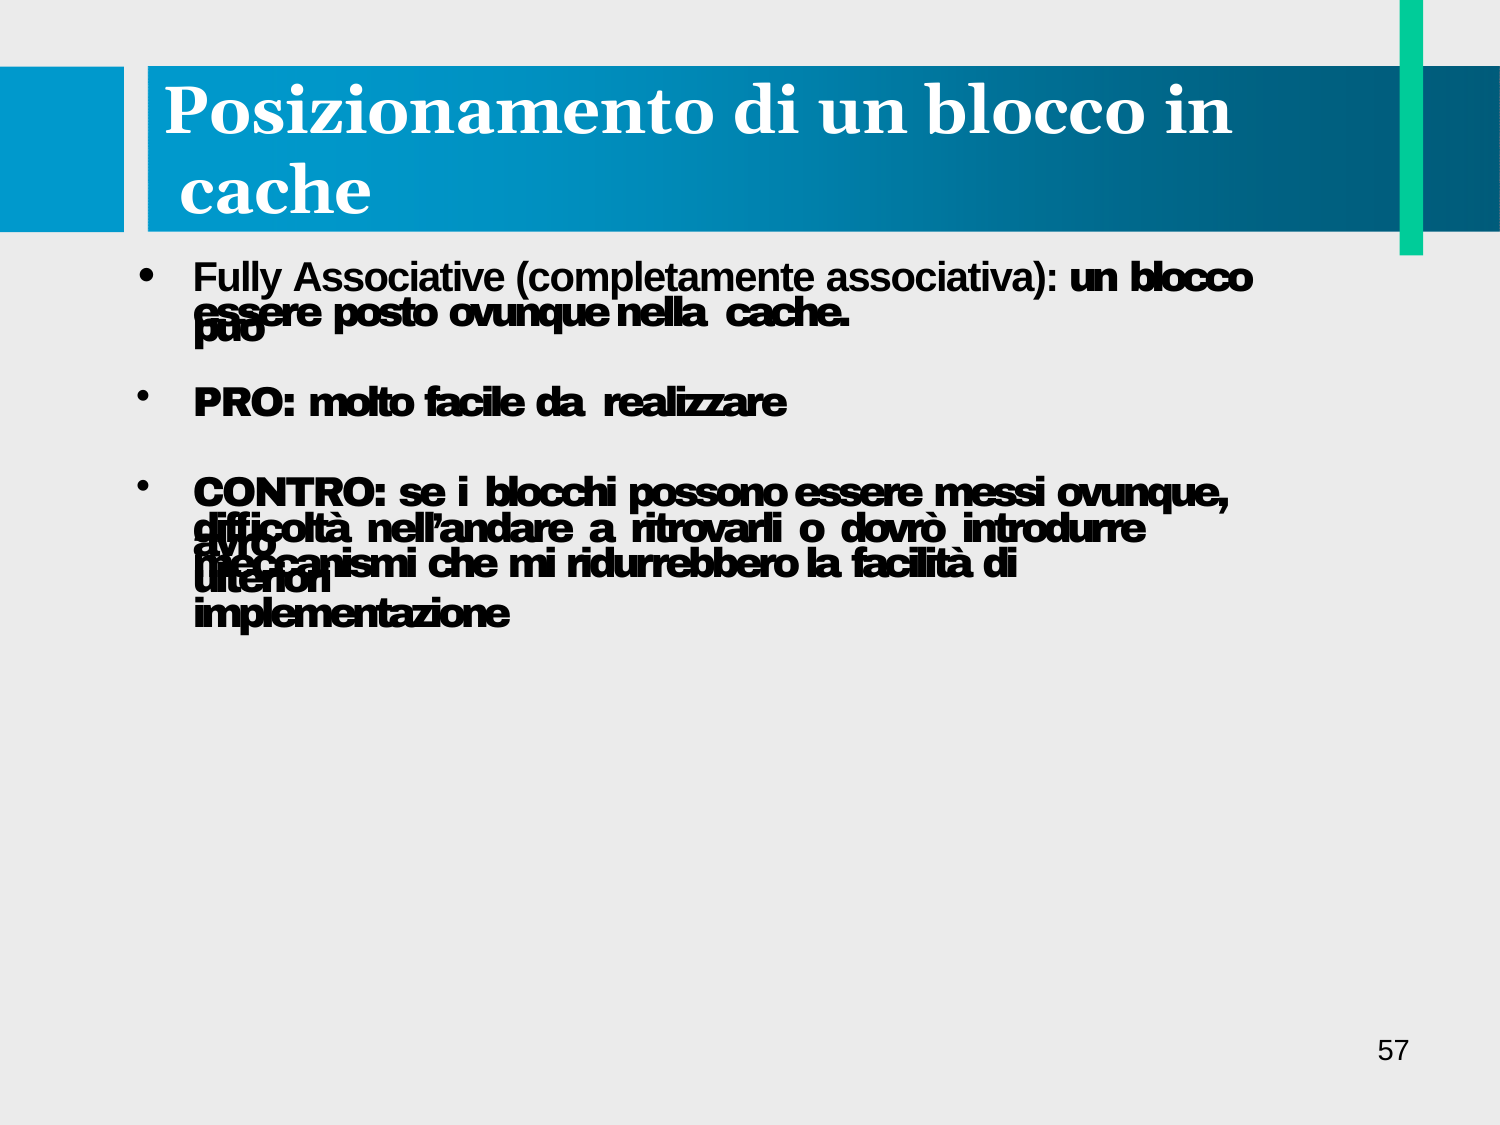

# Posizionamento di un blocco in  cache

Fully Associative (completamente associativa): un blocco può
essere posto ovunque nella cache.
PRO: molto facile da realizzare
CONTRO: se i blocchi possono essere messi ovunque, avrò
difficoltà nell’andare a ritrovarli o dovrò introdurre ulteriori
meccanismi che mi ridurrebbero la facilità di implementazione
57